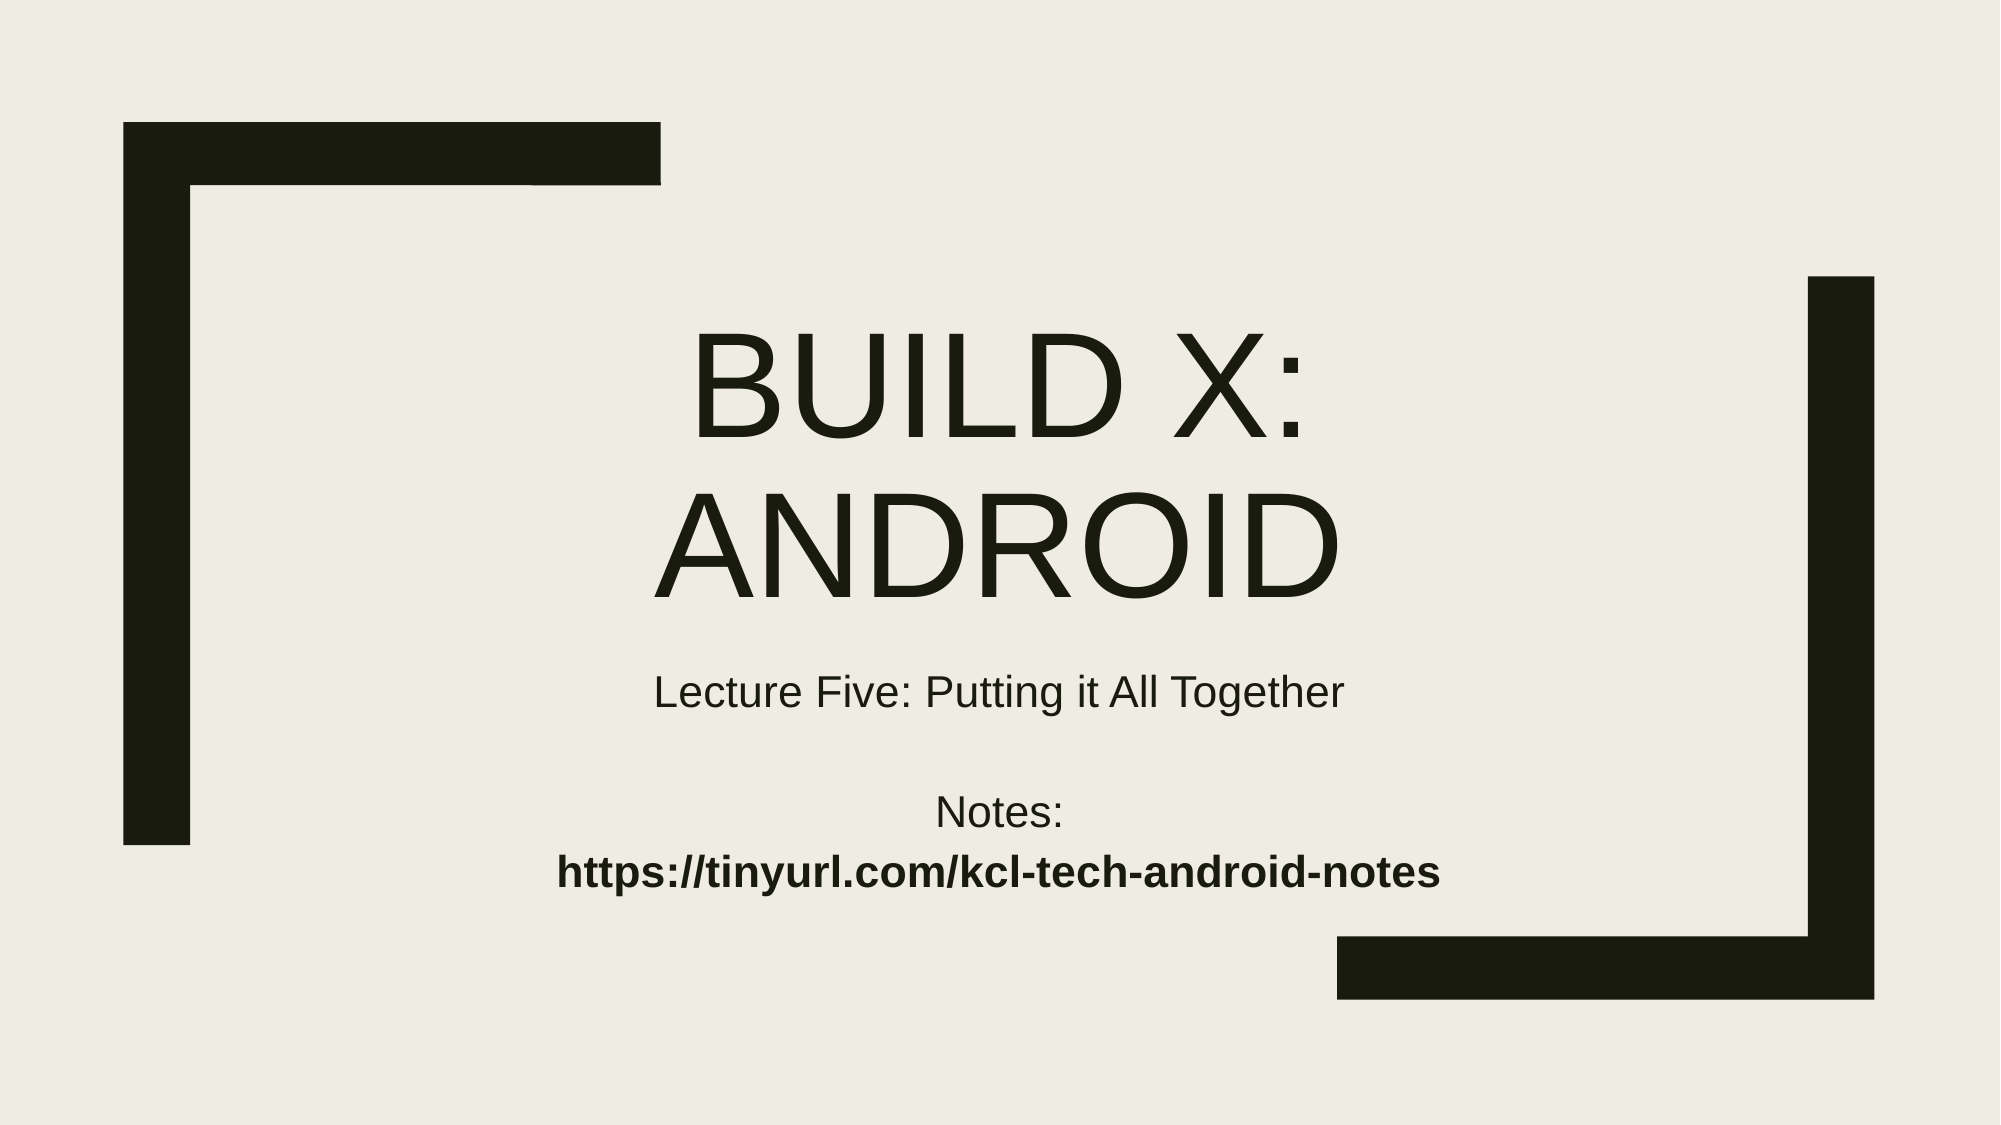

# Build X: Android
Lecture Five: Putting it All Together

Notes:
https://tinyurl.com/kcl-tech-android-notes